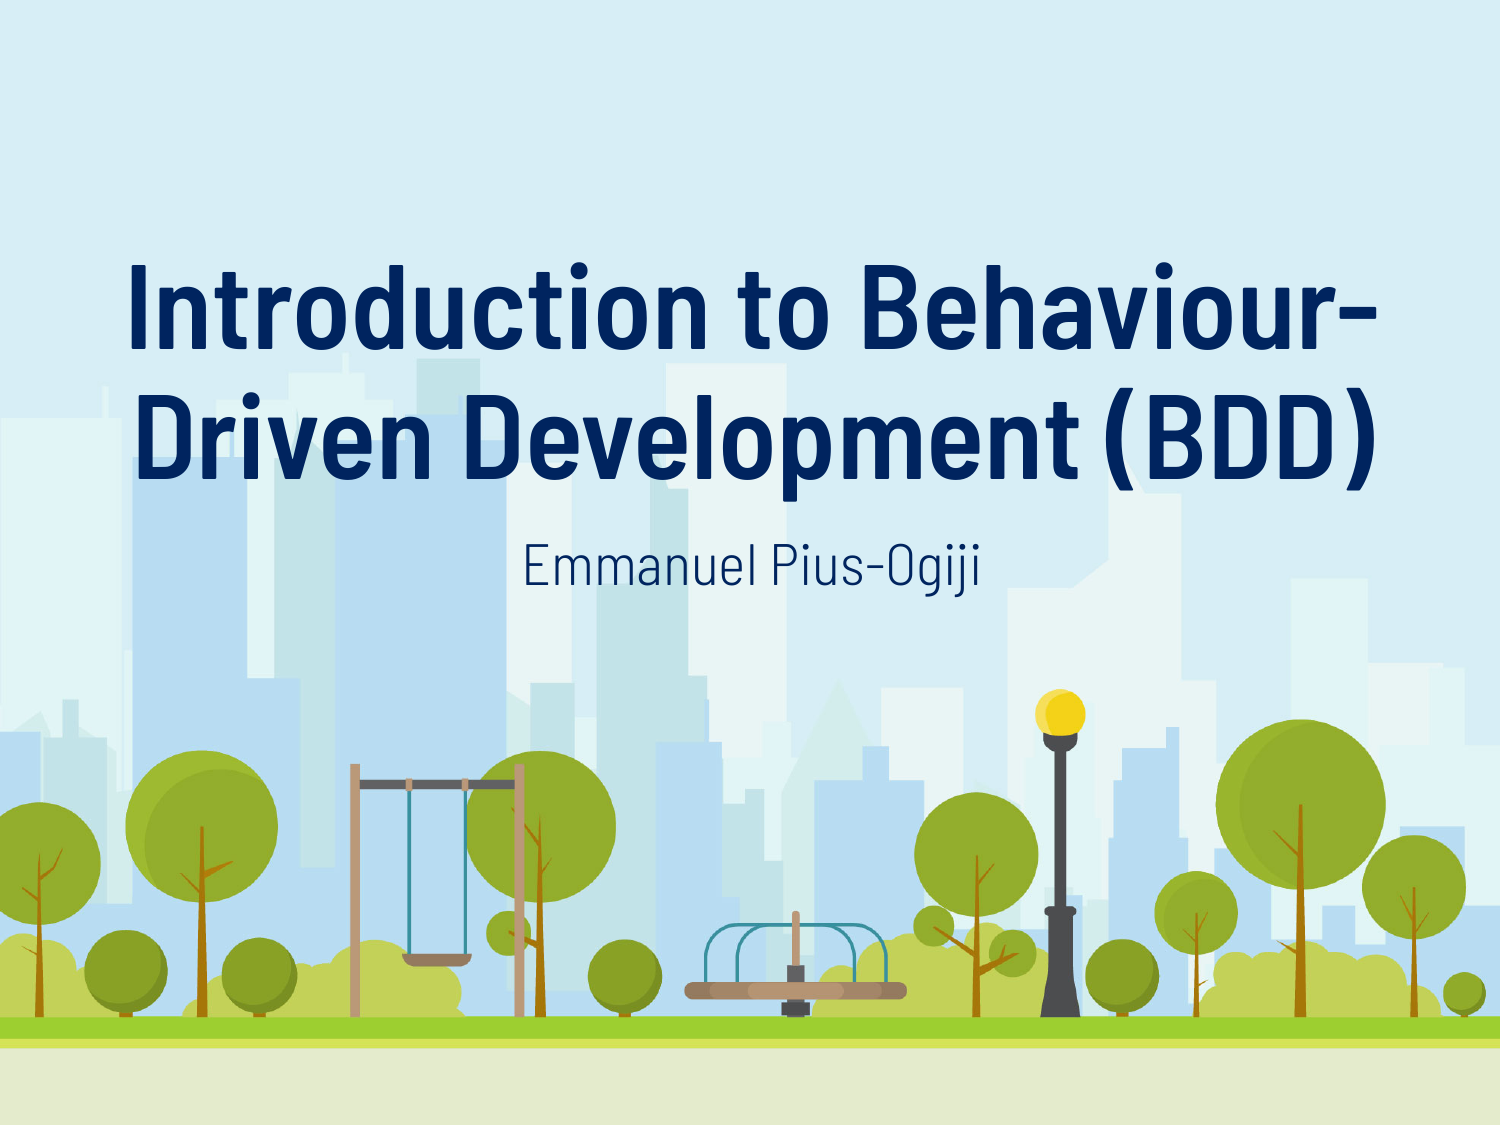

# Introduction to Behaviour-Driven Development (BDD)
Emmanuel Pius-Ogiji